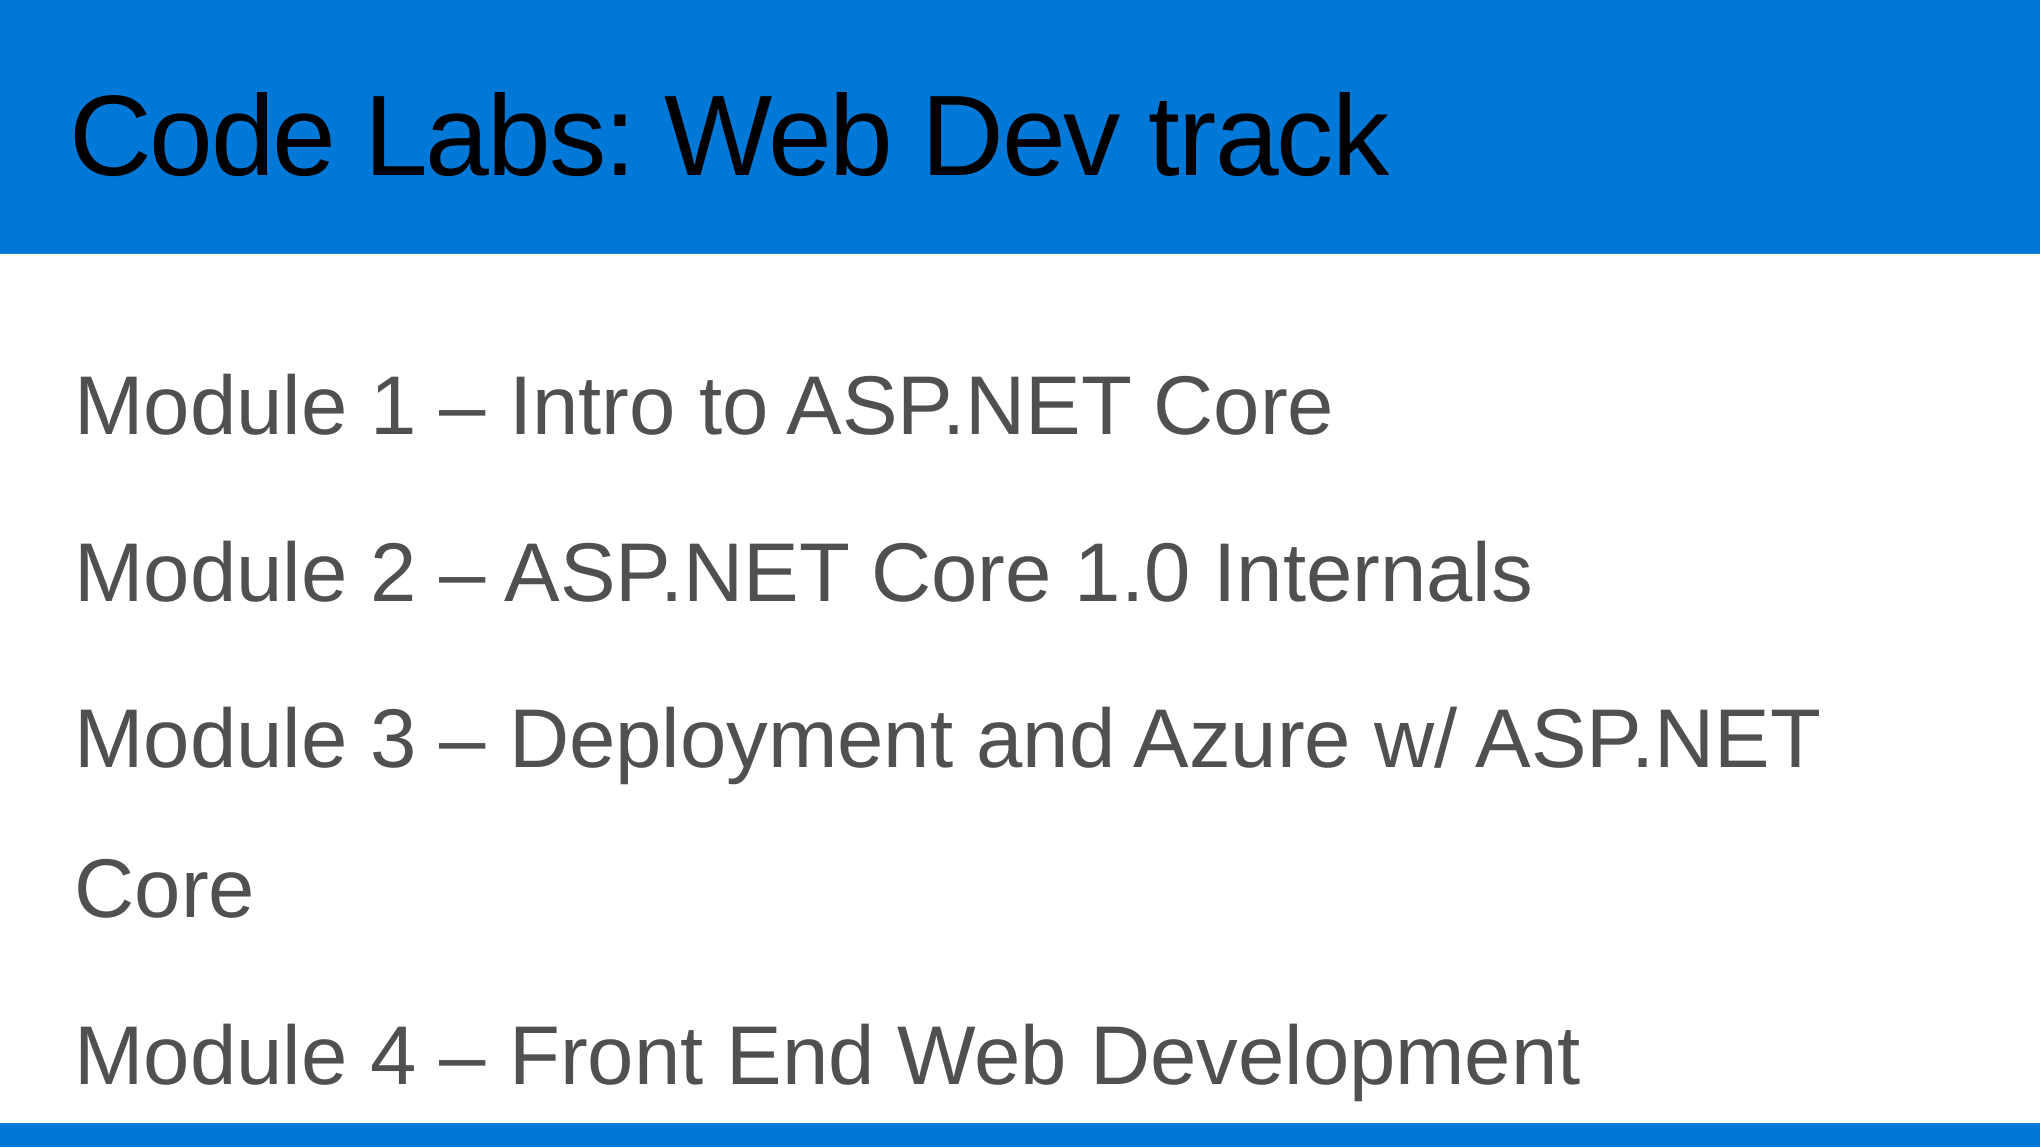

# Code Labs: Web Dev track

Module 1 – Intro to ASP.NET Core
Module 2 – ASP.NET Core 1.0 Internals
Module 3 – Deployment and Azure w/ ASP.NET Core
Module 4 – Front End Web Development
Best if you do them in order, but not required